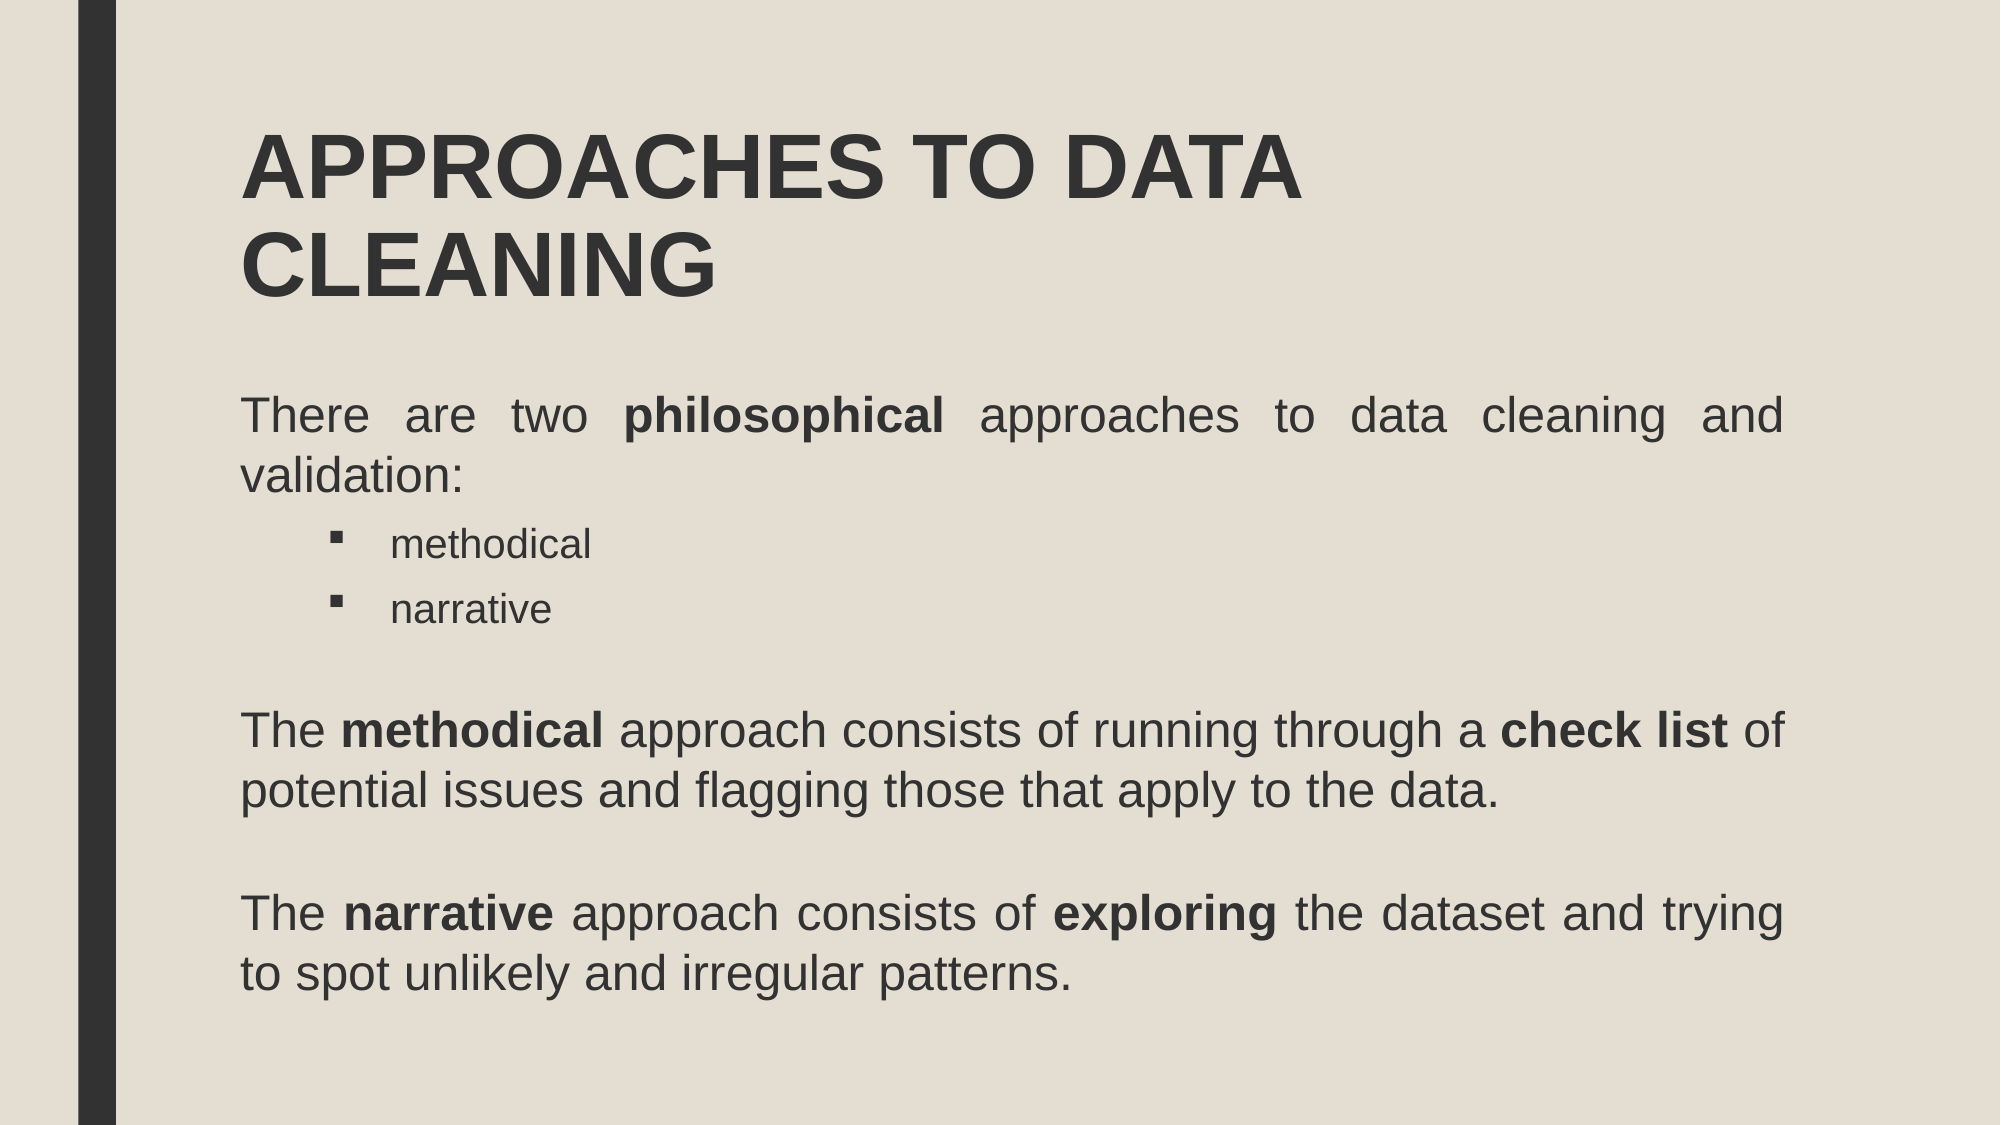

# APPROACHES TO DATA CLEANING
There are two philosophical approaches to data cleaning and validation:
methodical
narrative

The methodical approach consists of running through a check list of potential issues and flagging those that apply to the data.

The narrative approach consists of exploring the dataset and trying to spot unlikely and irregular patterns.